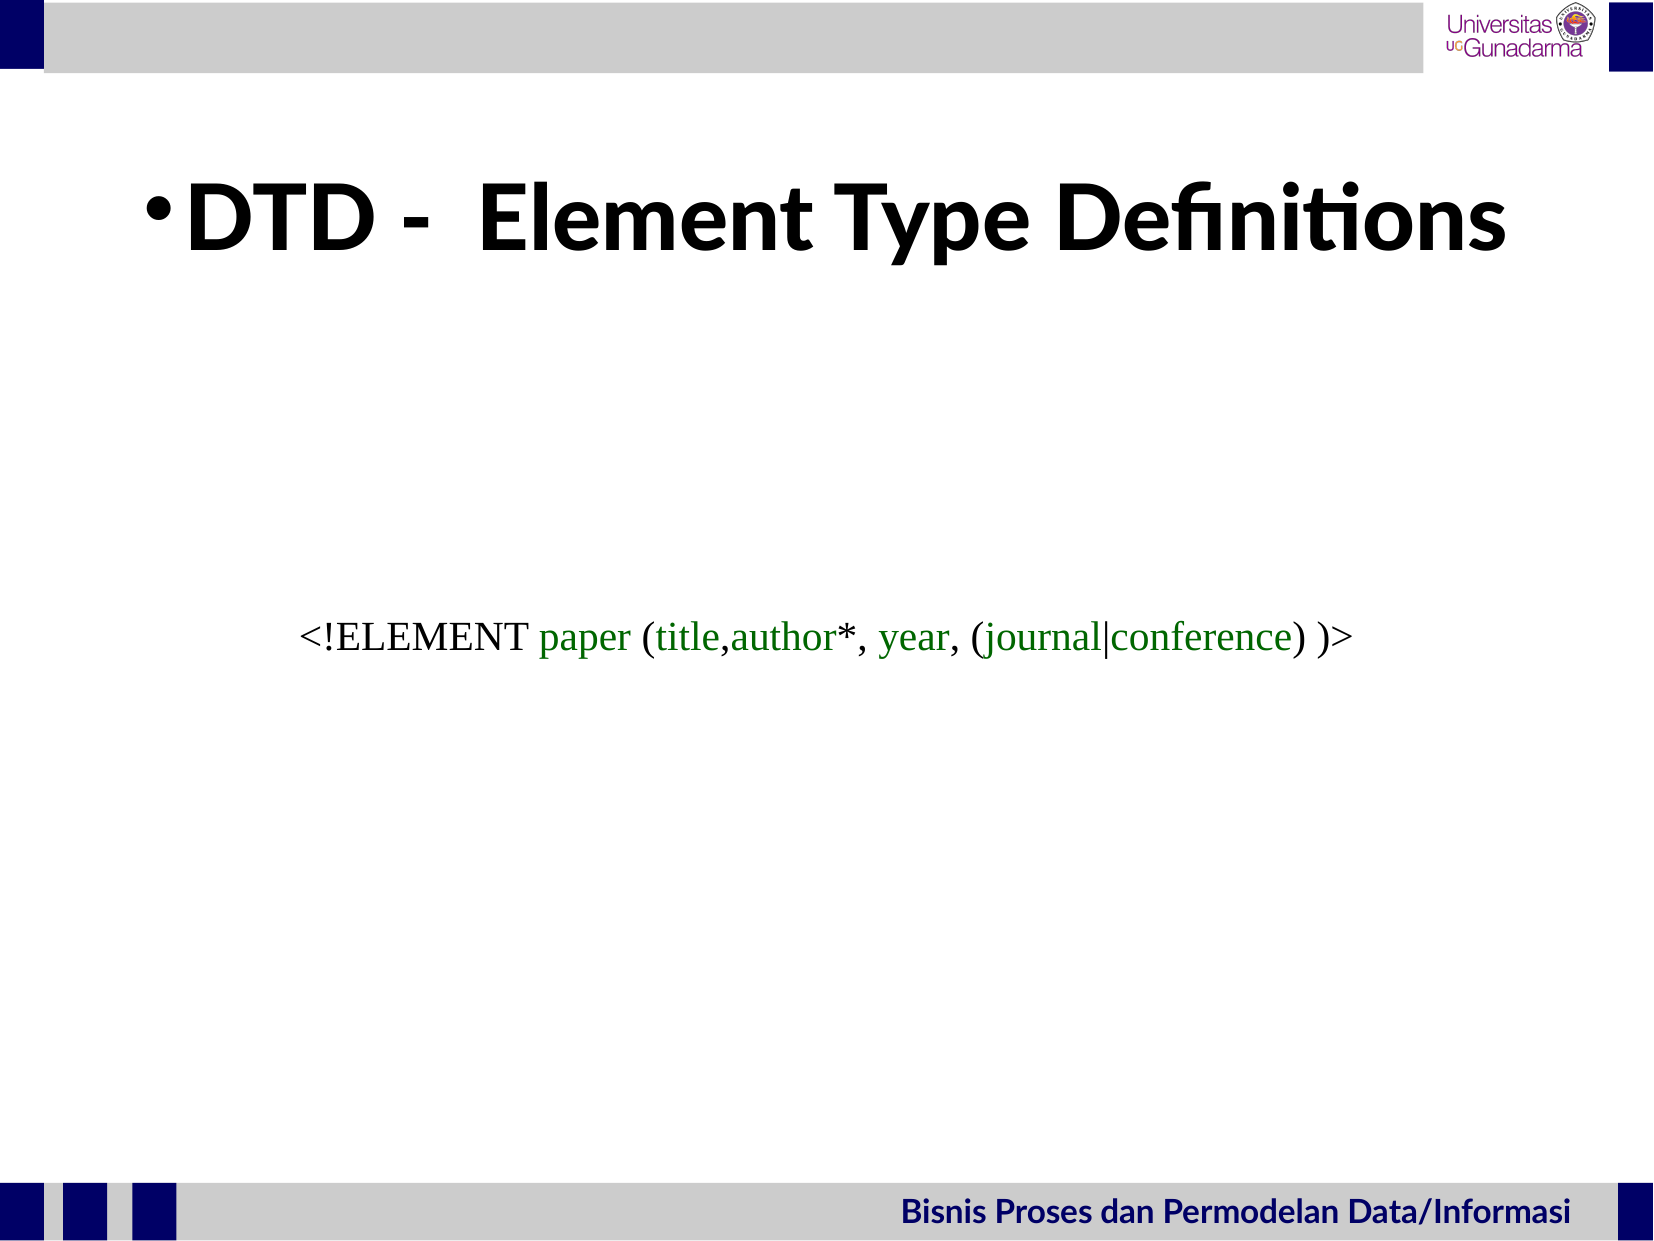

DTD -  Element Type Definitions
<!ELEMENT paper (title,author*, year, (journal|conference) )>